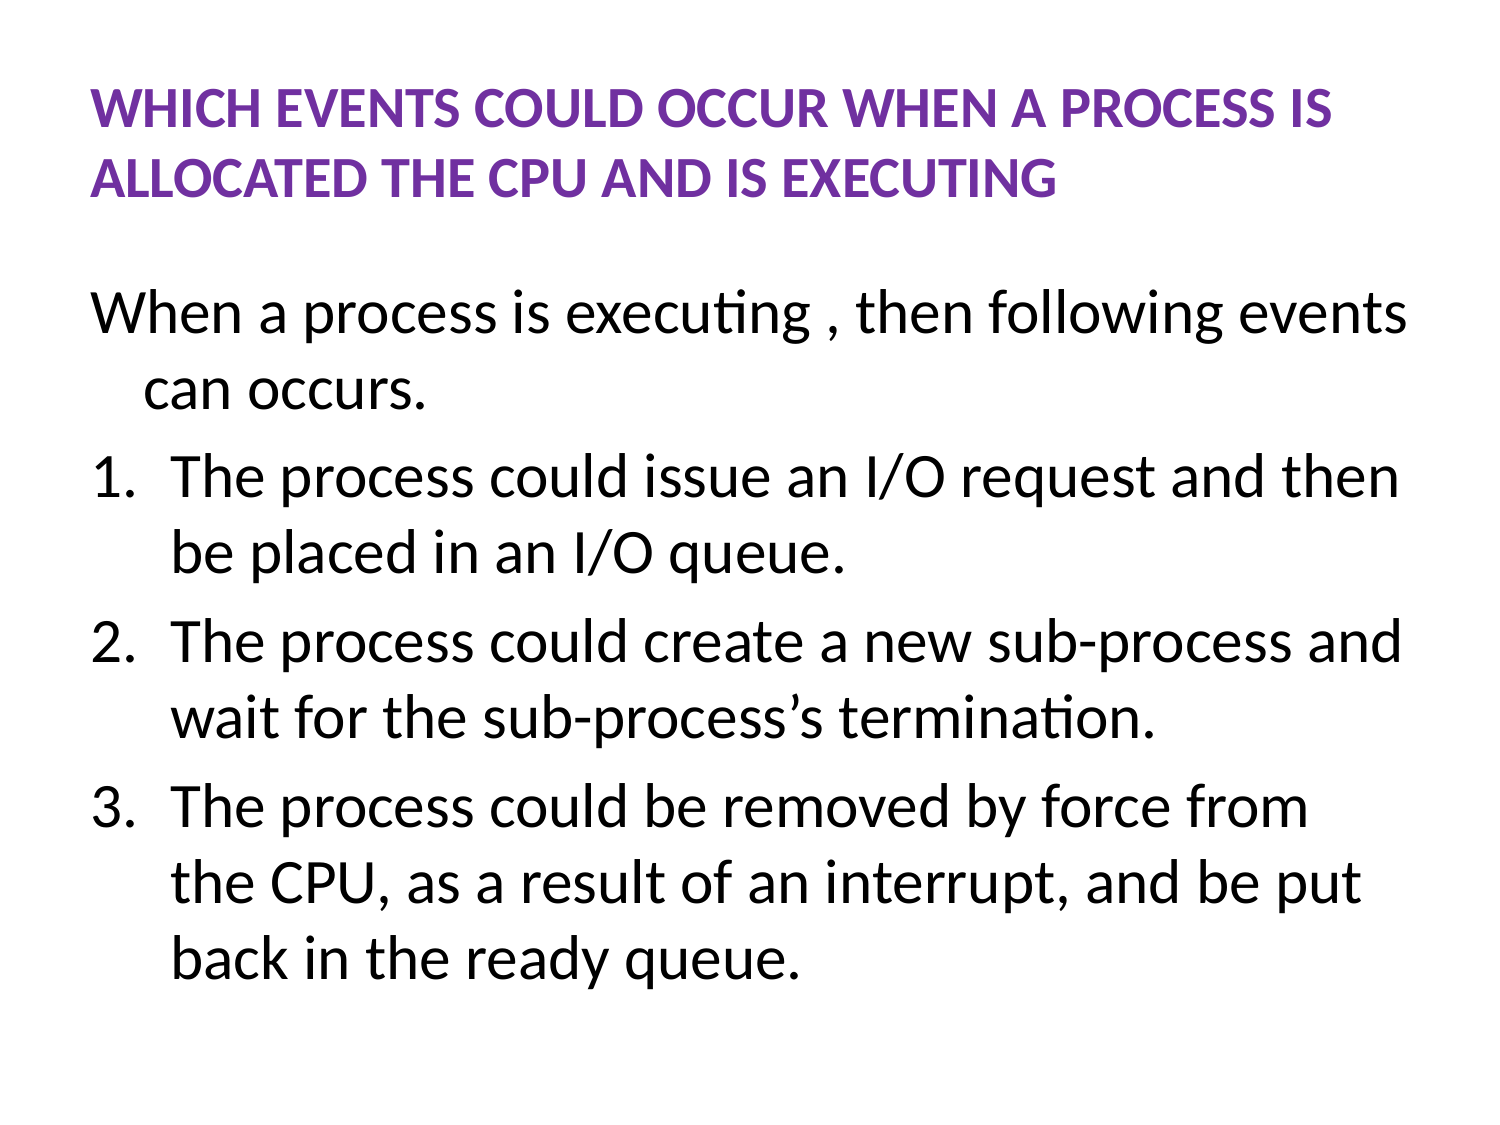

# WHICH EVENTS COULD OCCUR WHEN A PROCESS IS ALLOCATED THE CPU AND IS EXECUTING
When a process is executing , then following events can occurs.
The process could issue an I/O request and then be placed in an I/O queue.
The process could create a new sub-process and wait for the sub-process’s termination.
The process could be removed by force from the CPU, as a result of an interrupt, and be put back in the ready queue.